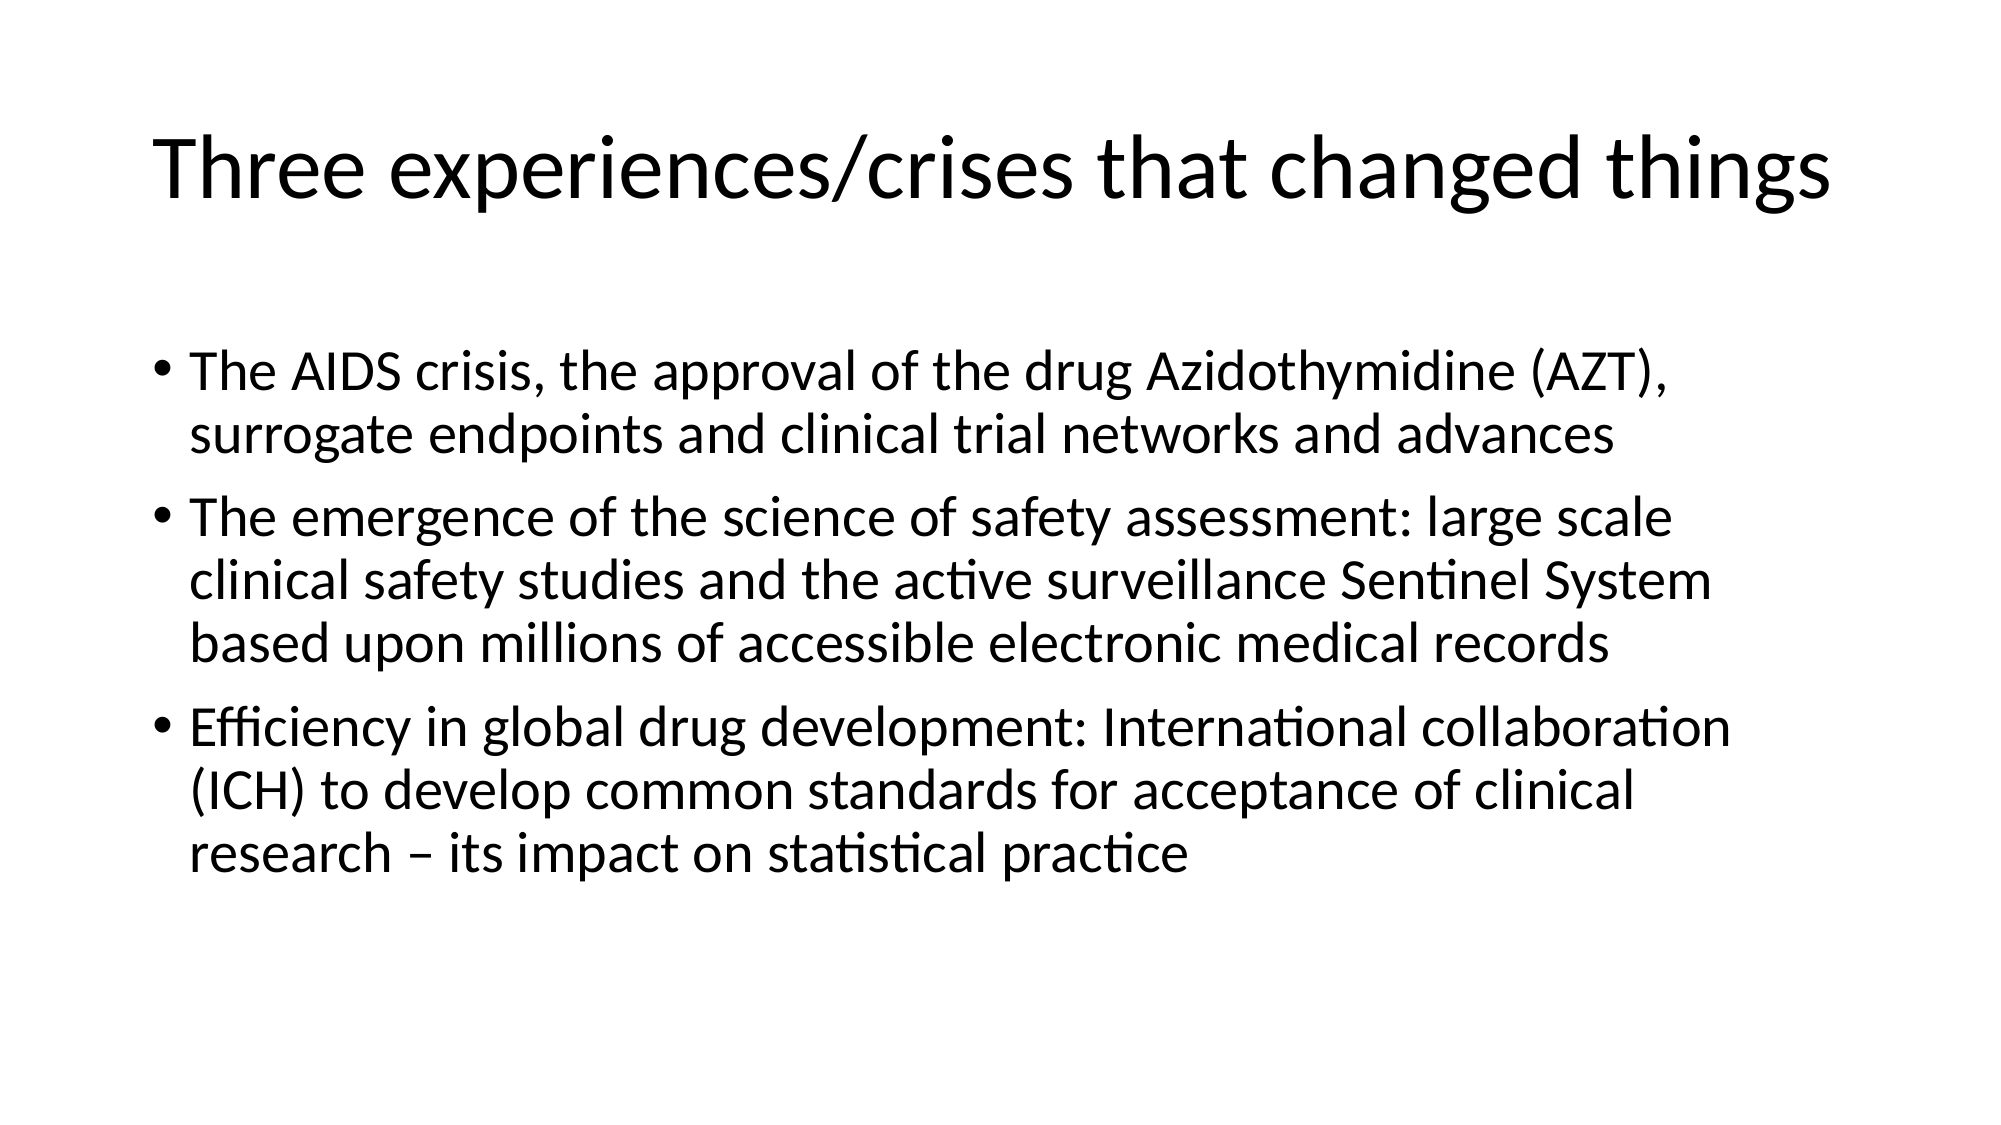

# Three experiences/crises that changed things
The AIDS crisis, the approval of the drug Azidothymidine (AZT), surrogate endpoints and clinical trial networks and advances
The emergence of the science of safety assessment: large scale clinical safety studies and the active surveillance Sentinel System based upon millions of accessible electronic medical records
Efficiency in global drug development: International collaboration (ICH) to develop common standards for acceptance of clinical research – its impact on statistical practice